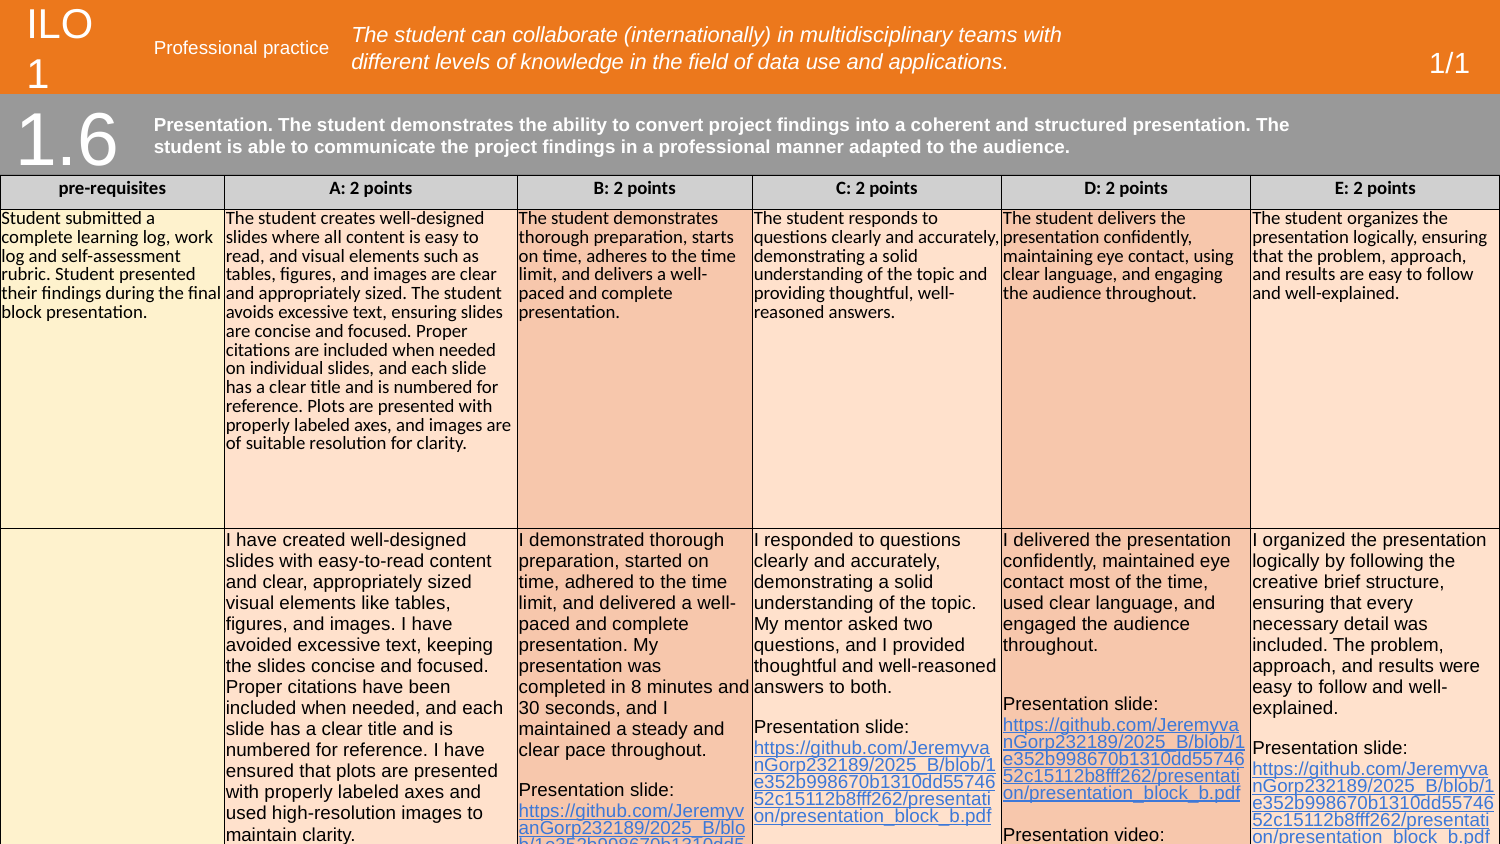

# ILO 1
Professional practice
The student can collaborate (internationally) in multidisciplinary teams with different levels of knowledge in the field of data use and applications.
1/1
1.6
Presentation. The student demonstrates the ability to convert project findings into a coherent and structured presentation. The student is able to communicate the project findings in a professional manner adapted to the audience.
| pre-requisites | A: 2 points | B: 2 points | C: 2 points | D: 2 points | E: 2 points |
| --- | --- | --- | --- | --- | --- |
| Student submitted a complete learning log, work log and self-assessment rubric. Student presented their findings during the final block presentation. | The student creates well-designed slides where all content is easy to read, and visual elements such as tables, figures, and images are clear and appropriately sized. The student avoids excessive text, ensuring slides are concise and focused. Proper citations are included when needed on individual slides, and each slide has a clear title and is numbered for reference. Plots are presented with properly labeled axes, and images are of suitable resolution for clarity. | The student demonstrates thorough preparation, starts on time, adheres to the time limit, and delivers a well-paced and complete presentation. | The student responds to questions clearly and accurately, demonstrating a solid understanding of the topic and providing thoughtful, well-reasoned answers. | The student delivers the presentation confidently, maintaining eye contact, using clear language, and engaging the audience throughout. | The student organizes the presentation logically, ensuring that the problem, approach, and results are easy to follow and well-explained. |
|  | I have created well-designed slides with easy-to-read content and clear, appropriately sized visual elements like tables, figures, and images. I have avoided excessive text, keeping the slides concise and focused. Proper citations have been included when needed, and each slide has a clear title and is numbered for reference. I have ensured that plots are presented with properly labeled axes and used high-resolution images to maintain clarity. Presentation slide: https://github.com/JeremyvanGorp232189/2025\_B/blob/1e352b998670b1310dd5574652c15112b8fff262/presentation/presentation\_block\_b.pdf Presentation video: IMG\_4802.MOV | I demonstrated thorough preparation, started on time, adhered to the time limit, and delivered a well-paced and complete presentation. My presentation was completed in 8 minutes and 30 seconds, and I maintained a steady and clear pace throughout. Presentation slide: https://github.com/JeremyvanGorp232189/2025\_B/blob/1e352b998670b1310dd5574652c15112b8fff262/presentation/presentation\_block\_b.pdf Presentation video: IMG\_4802.MOV | I responded to questions clearly and accurately, demonstrating a solid understanding of the topic. My mentor asked two questions, and I provided thoughtful and well-reasoned answers to both. Presentation slide: https://github.com/JeremyvanGorp232189/2025\_B/blob/1e352b998670b1310dd5574652c15112b8fff262/presentation/presentation\_block\_b.pdf Presentation video: IMG\_4802.MOV | I delivered the presentation confidently, maintained eye contact most of the time, used clear language, and engaged the audience throughout. Presentation slide: https://github.com/JeremyvanGorp232189/2025\_B/blob/1e352b998670b1310dd5574652c15112b8fff262/presentation/presentation\_block\_b.pdf Presentation video: IMG\_4802.MOV | I organized the presentation logically by following the creative brief structure, ensuring that every necessary detail was included. The problem, approach, and results were easy to follow and well-explained. Presentation slide: https://github.com/JeremyvanGorp232189/2025\_B/blob/1e352b998670b1310dd5574652c15112b8fff262/presentation/presentation\_block\_b.pdf Presentation video: IMG\_4802.MOV |